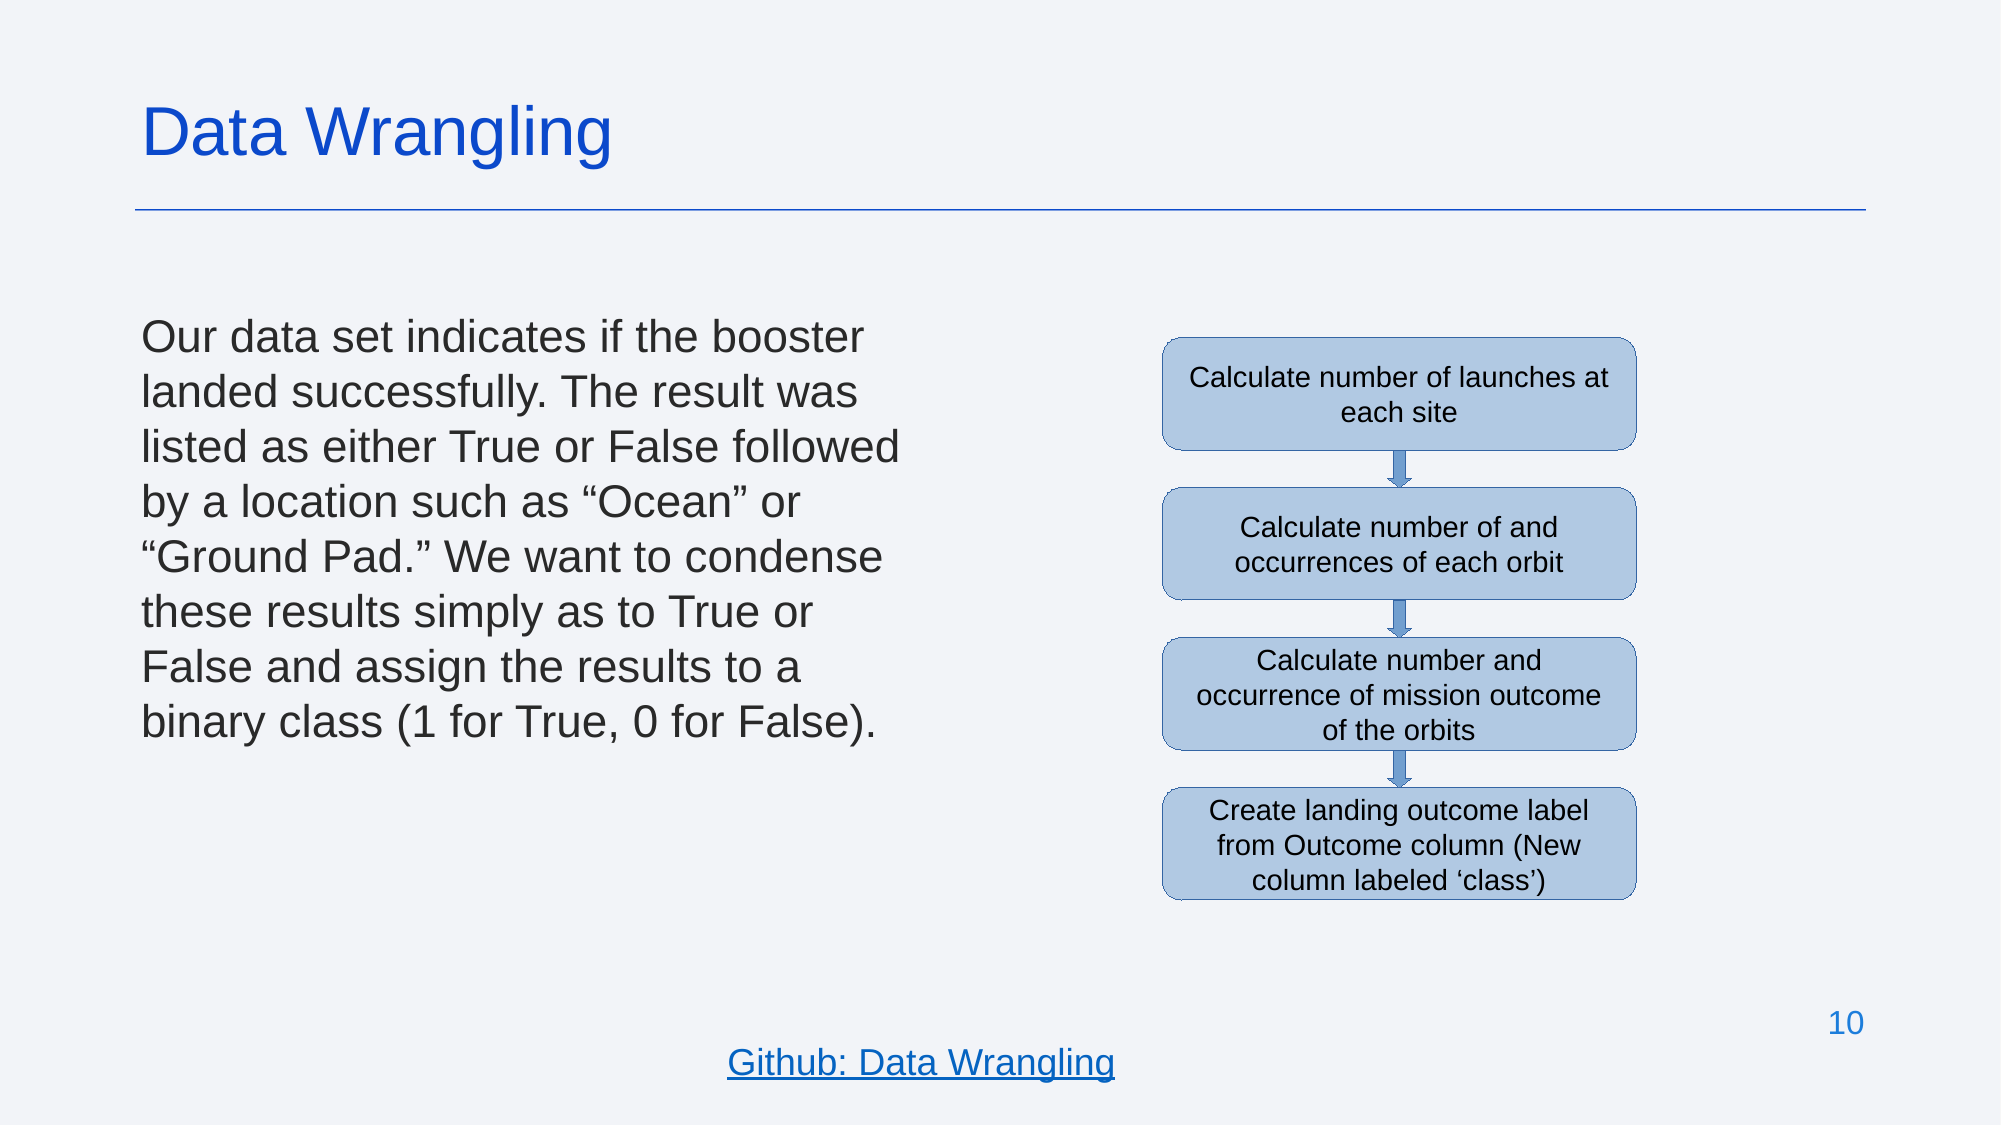

Data Wrangling
# Our data set indicates if the booster landed successfully. The result was listed as either True or False followed by a location such as “Ocean” or “Ground Pad.” We want to condense these results simply as to True or False and assign the results to a binary class (1 for True, 0 for False).

Calculate number of launches at each site

Calculate number of and occurrences of each orbit

Calculate number and occurrence of mission outcome of the orbits

Create landing outcome label from Outcome column (New column labeled ‘class’)
10
Github: Data Wrangling